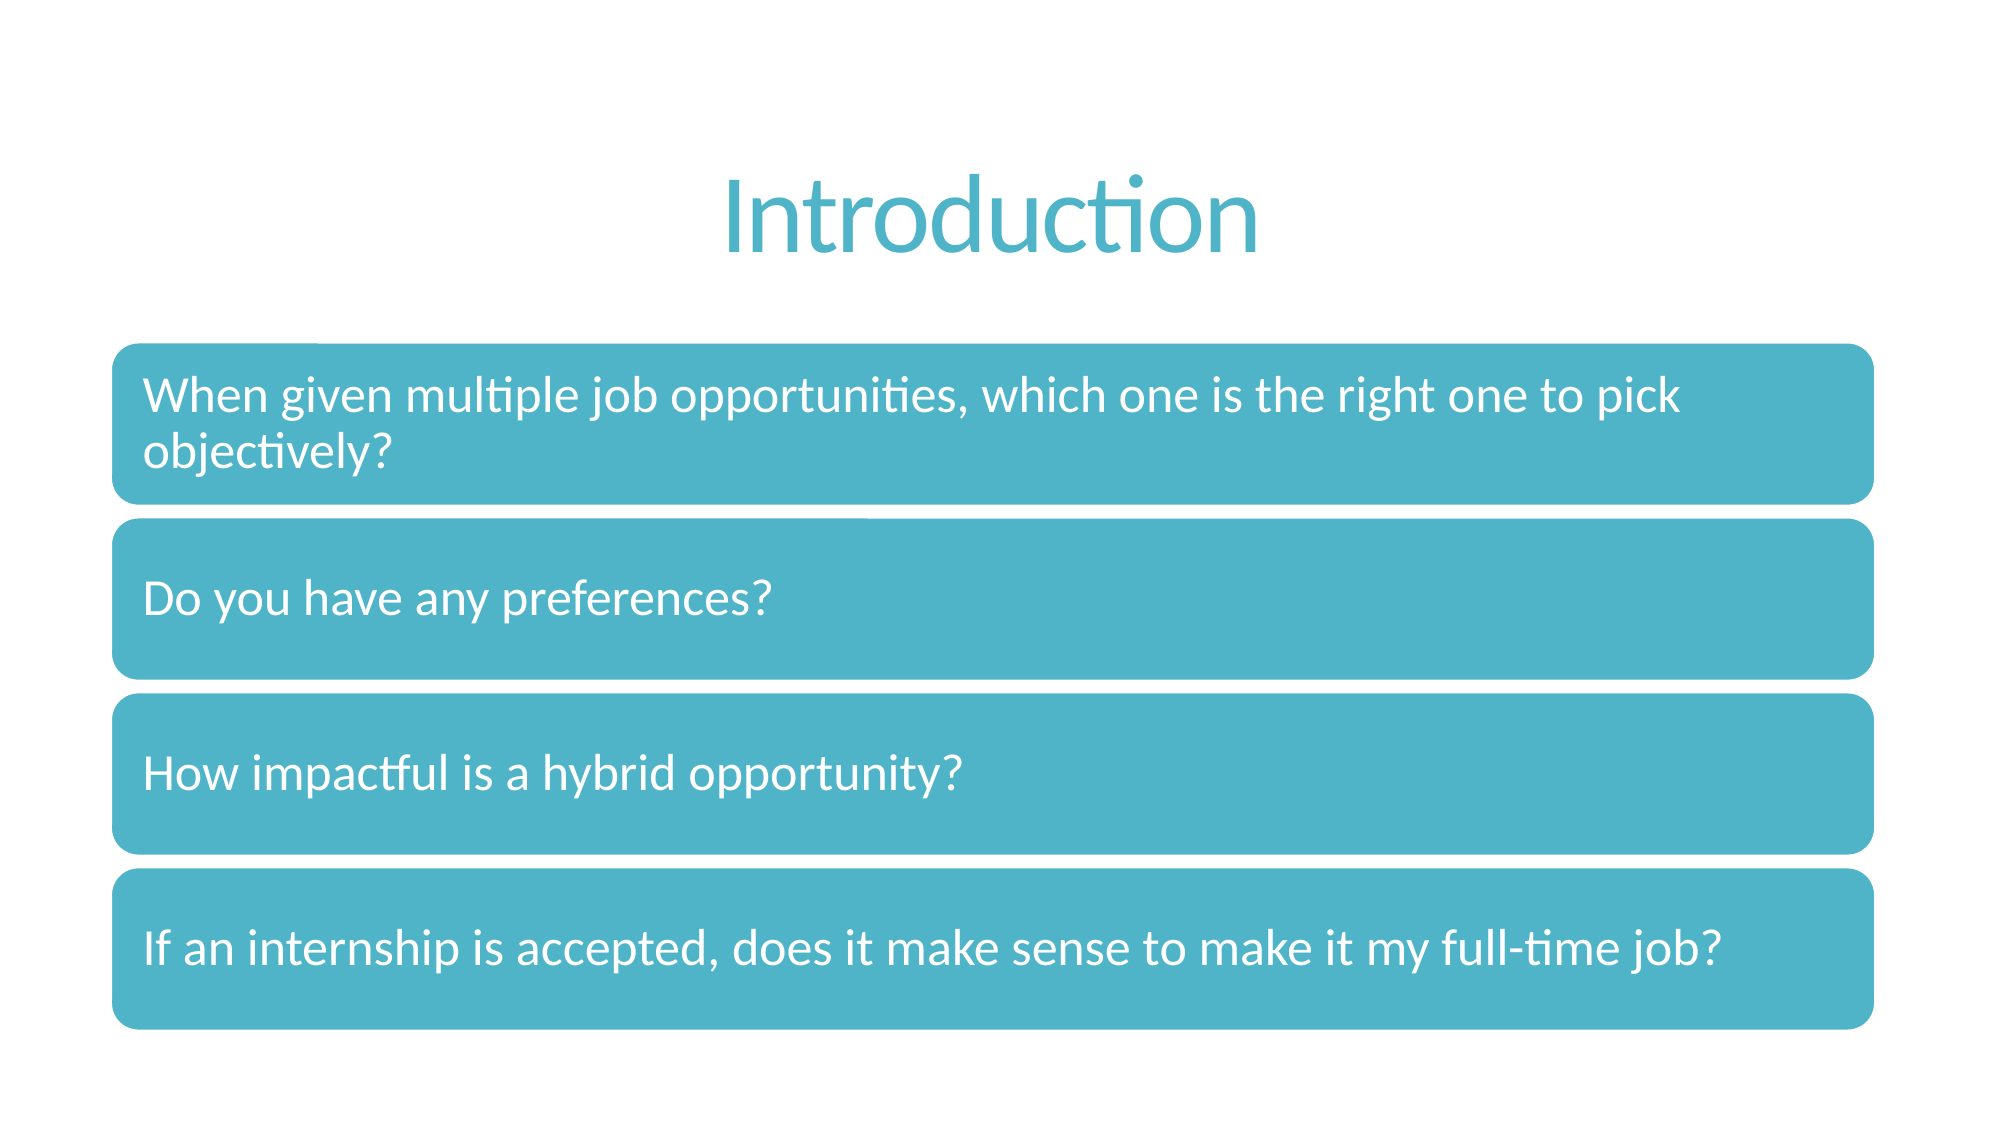

# Introduction
When given multiple job opportunities, which one is the right one to pick objectively?
Do you have any preferences?
How impactful is a hybrid opportunity?
If an internship is accepted, does it make sense to make it my full-time job?